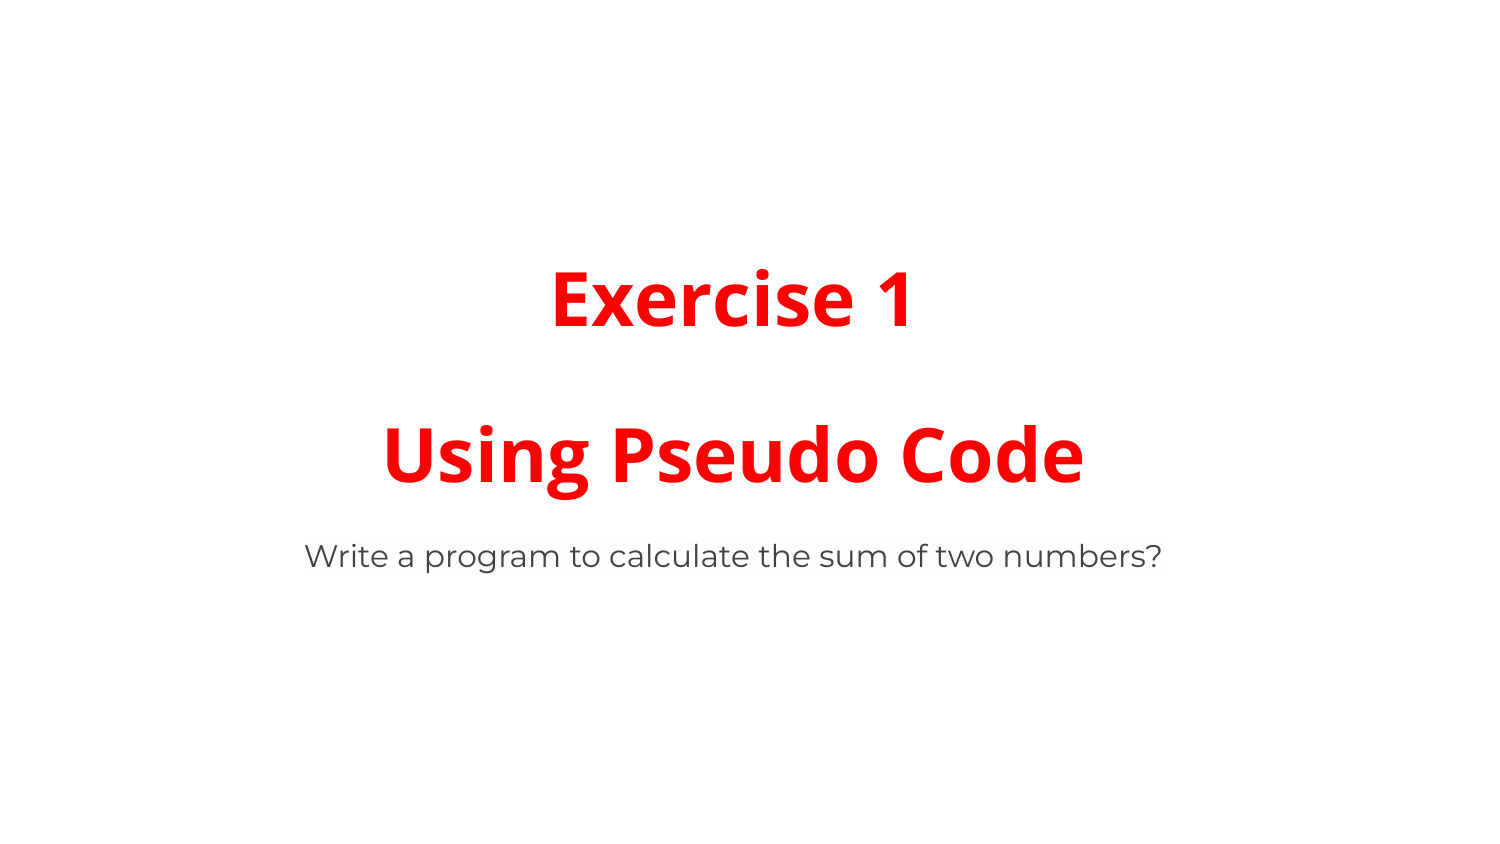

# Exercise 1
Using Pseudo Code
Write a program to calculate the sum of two numbers?